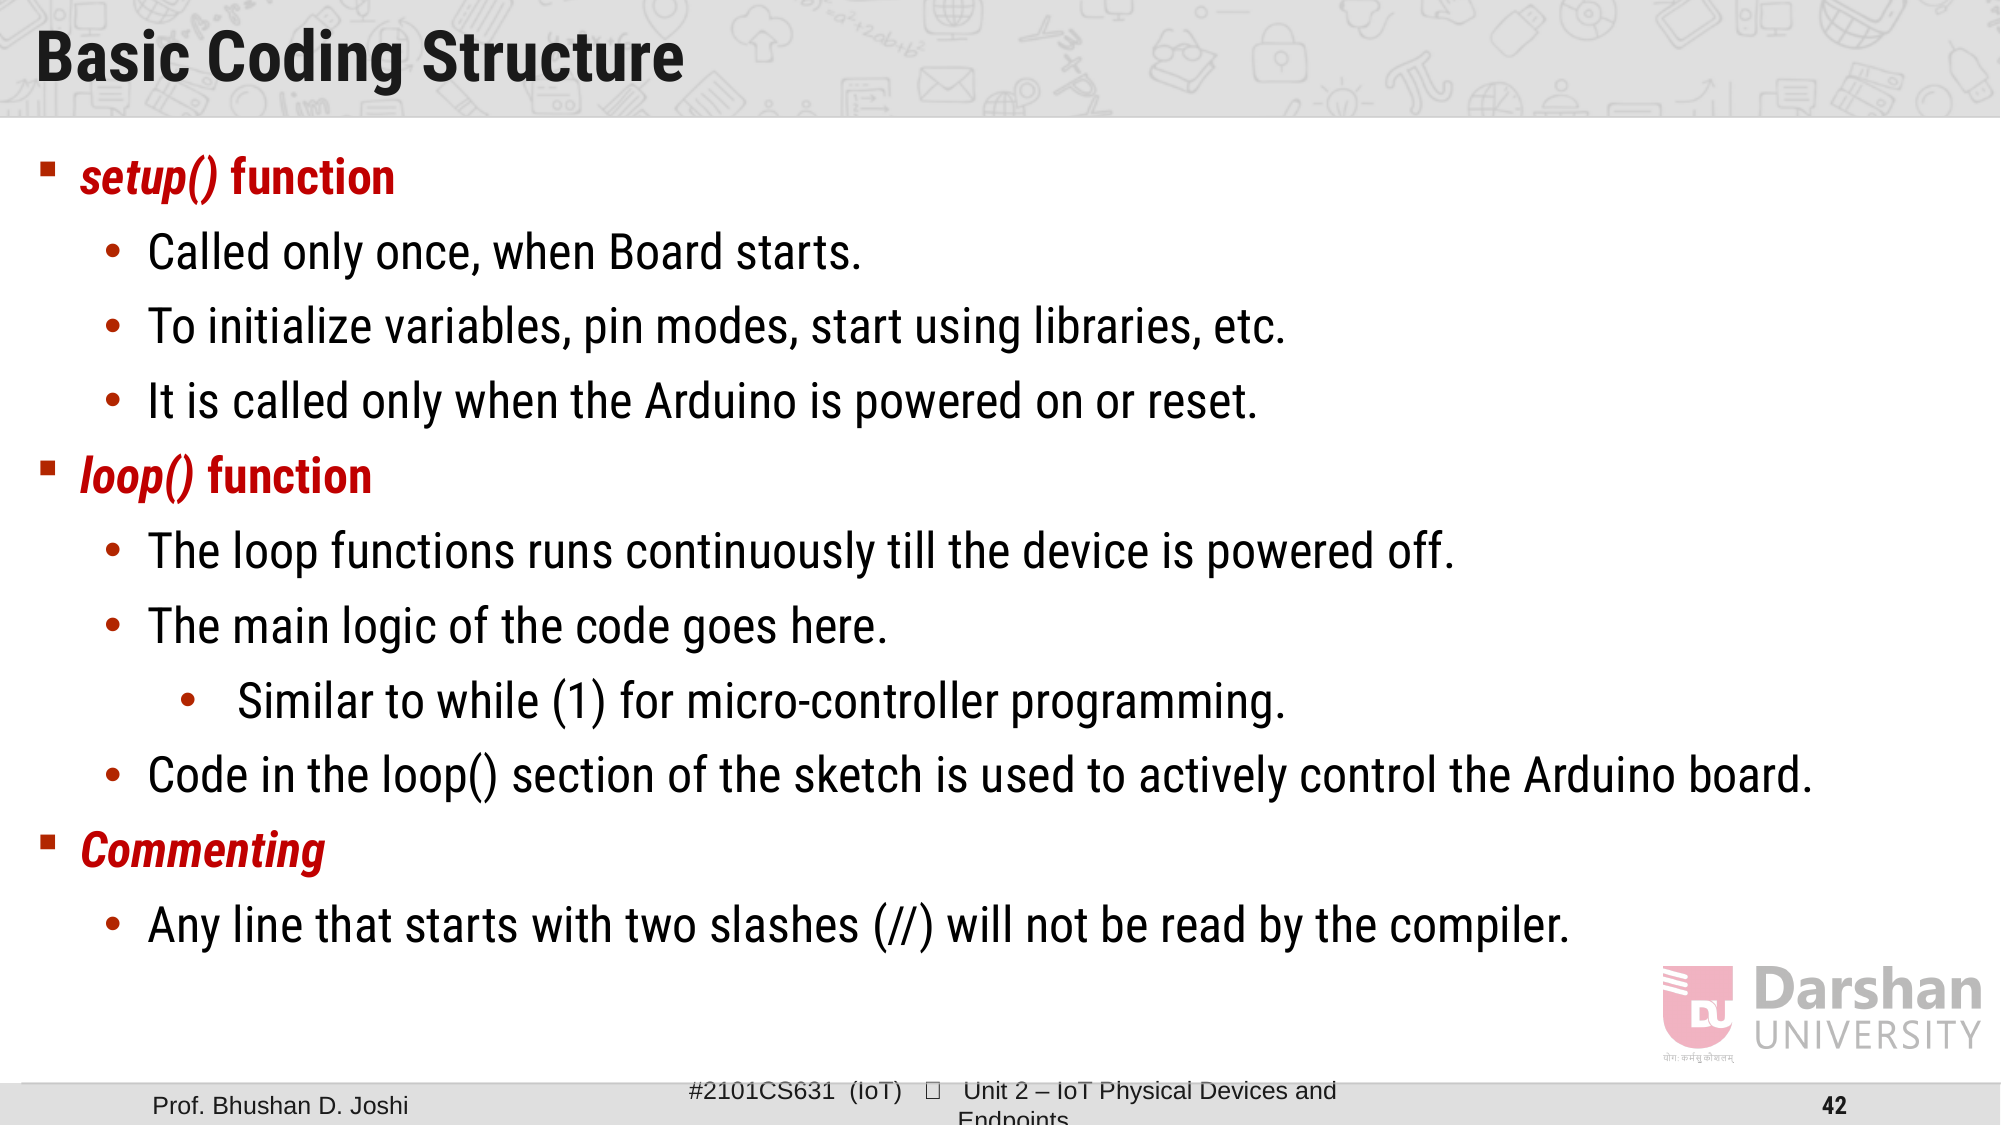

# Basic Coding Structure
setup() function
Called only once, when Board starts.
To initialize variables, pin modes, start using libraries, etc.
It is called only when the Arduino is powered on or reset.
loop() function
The loop functions runs continuously till the device is powered off.
The main logic of the code goes here.
Similar to while (1) for micro-controller programming.
Code in the loop() section of the sketch is used to actively control the Arduino board.
Commenting
Any line that starts with two slashes (//) will not be read by the compiler.